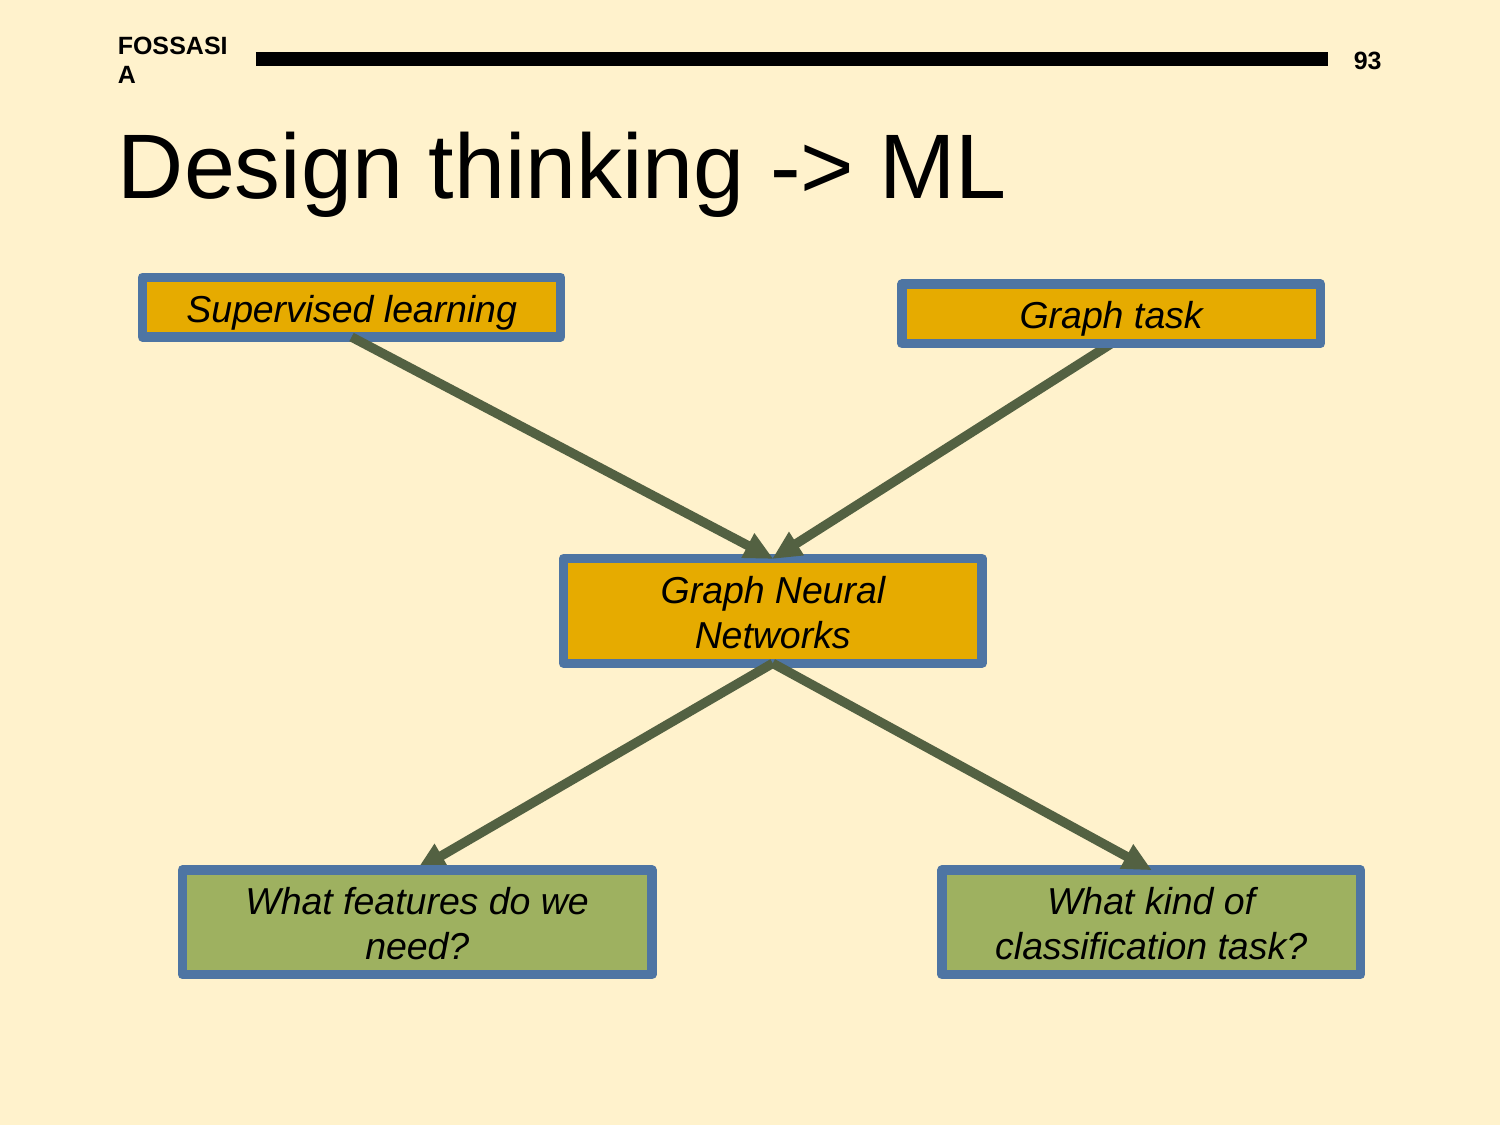

# Design thinking -> ML
Supervised learning
Graph task
Graph Neural Networks
What features do we need?
What kind of classification task?